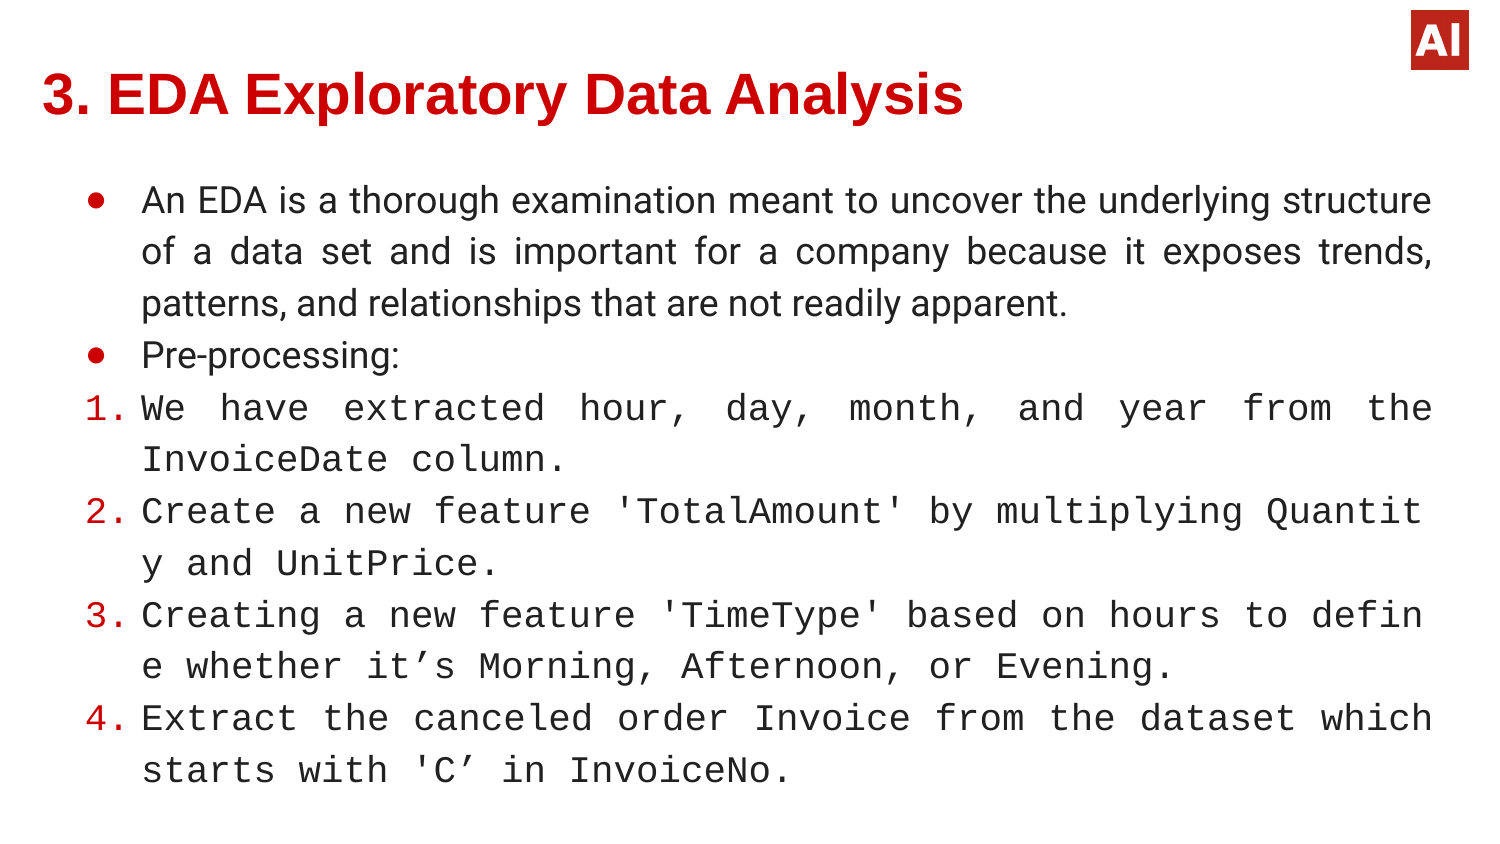

# 3. EDA Exploratory Data Analysis
An EDA is a thorough examination meant to uncover the underlying structure of a data set and is important for a company because it exposes trends, patterns, and relationships that are not readily apparent.
Pre-processing:
We have extracted hour, day, month, and year from the InvoiceDate column.
Create a new feature 'TotalAmount' by multiplying Quantity and UnitPrice.
Creating a new feature 'TimeType' based on hours to define whether it’s Morning, Afternoon, or Evening.
Extract the canceled order Invoice from the dataset which starts with 'C’ in InvoiceNo.